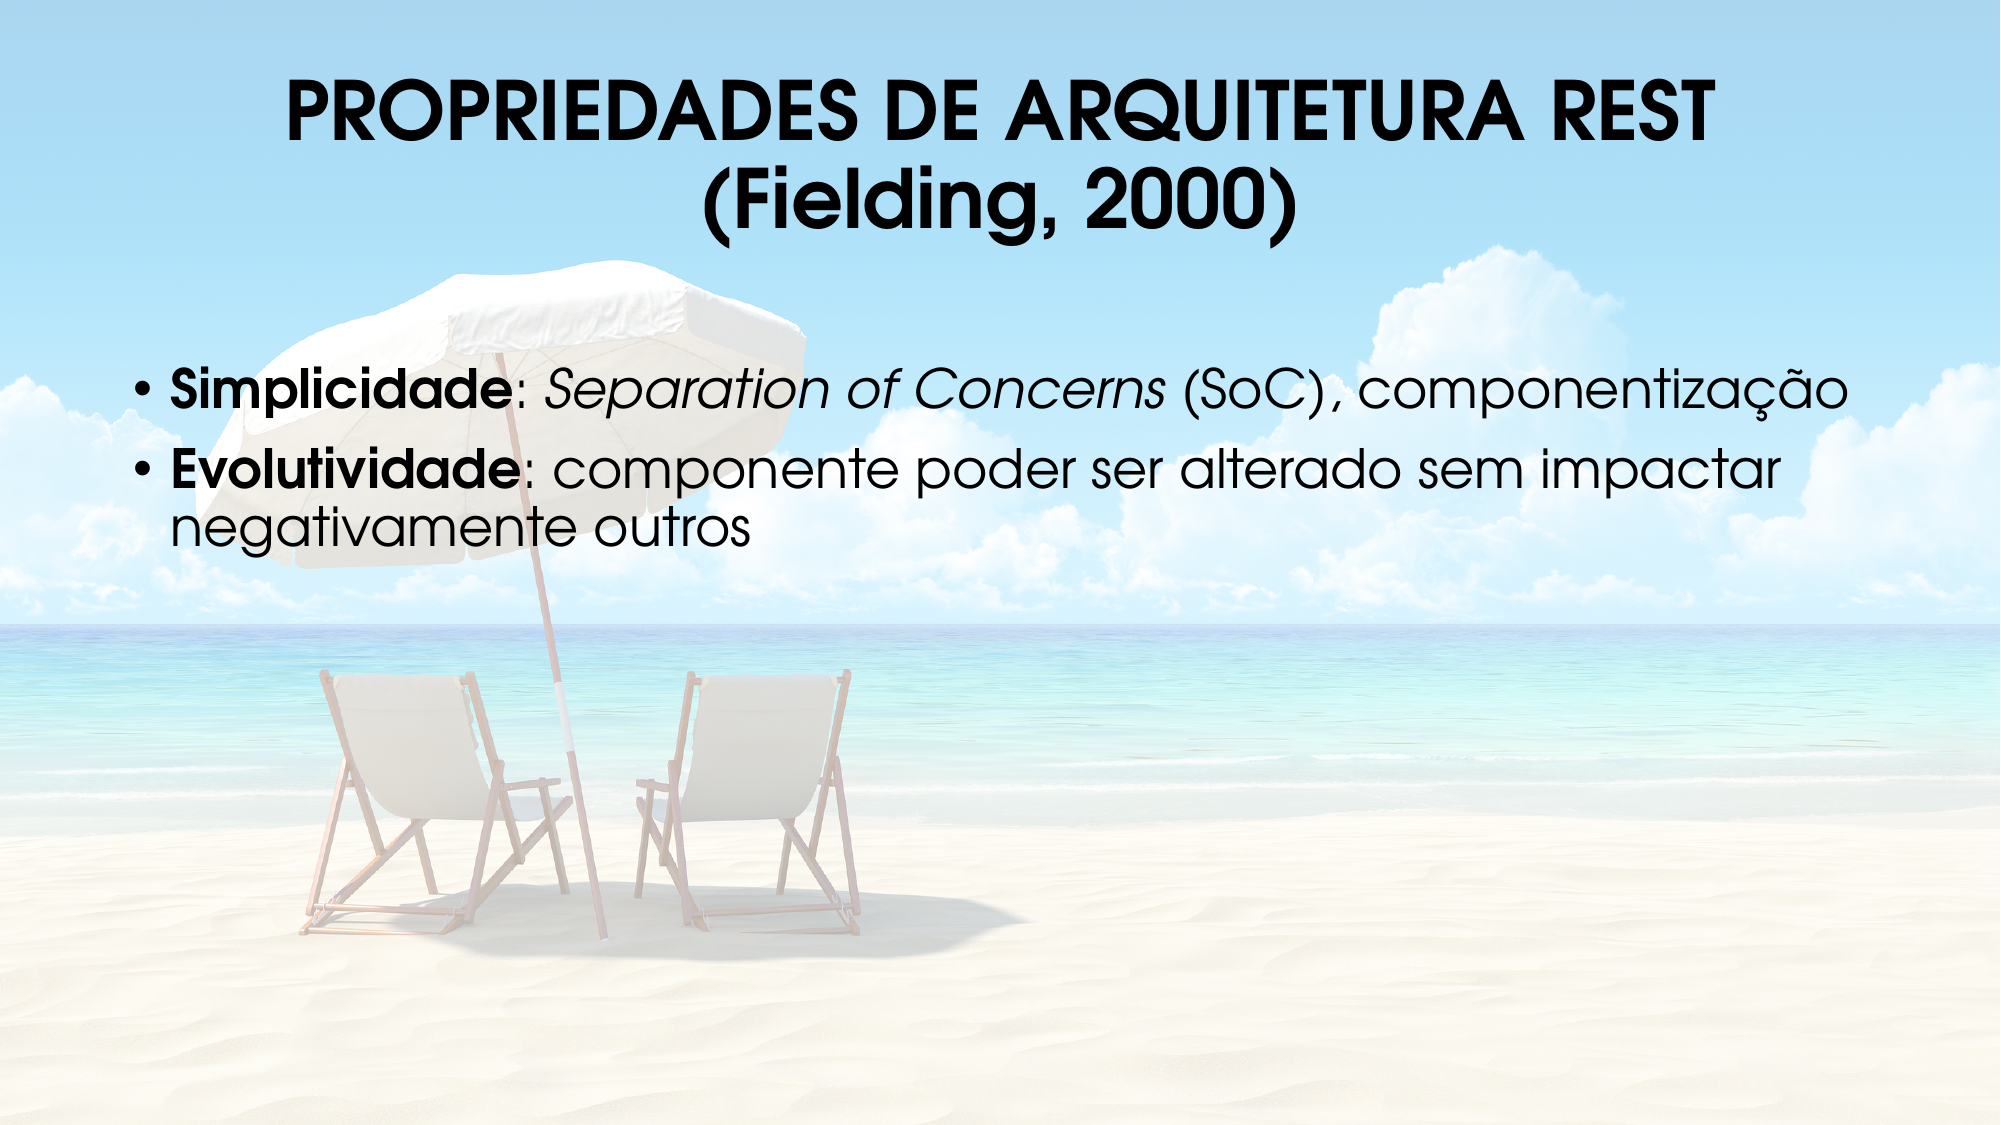

# Propriedades de arquitetura rest (Fielding, 2000)
30
Simplicidade: Separation of Concerns (SoC), componentização
Evolutividade: componente poder ser alterado sem impactar negativamente outros